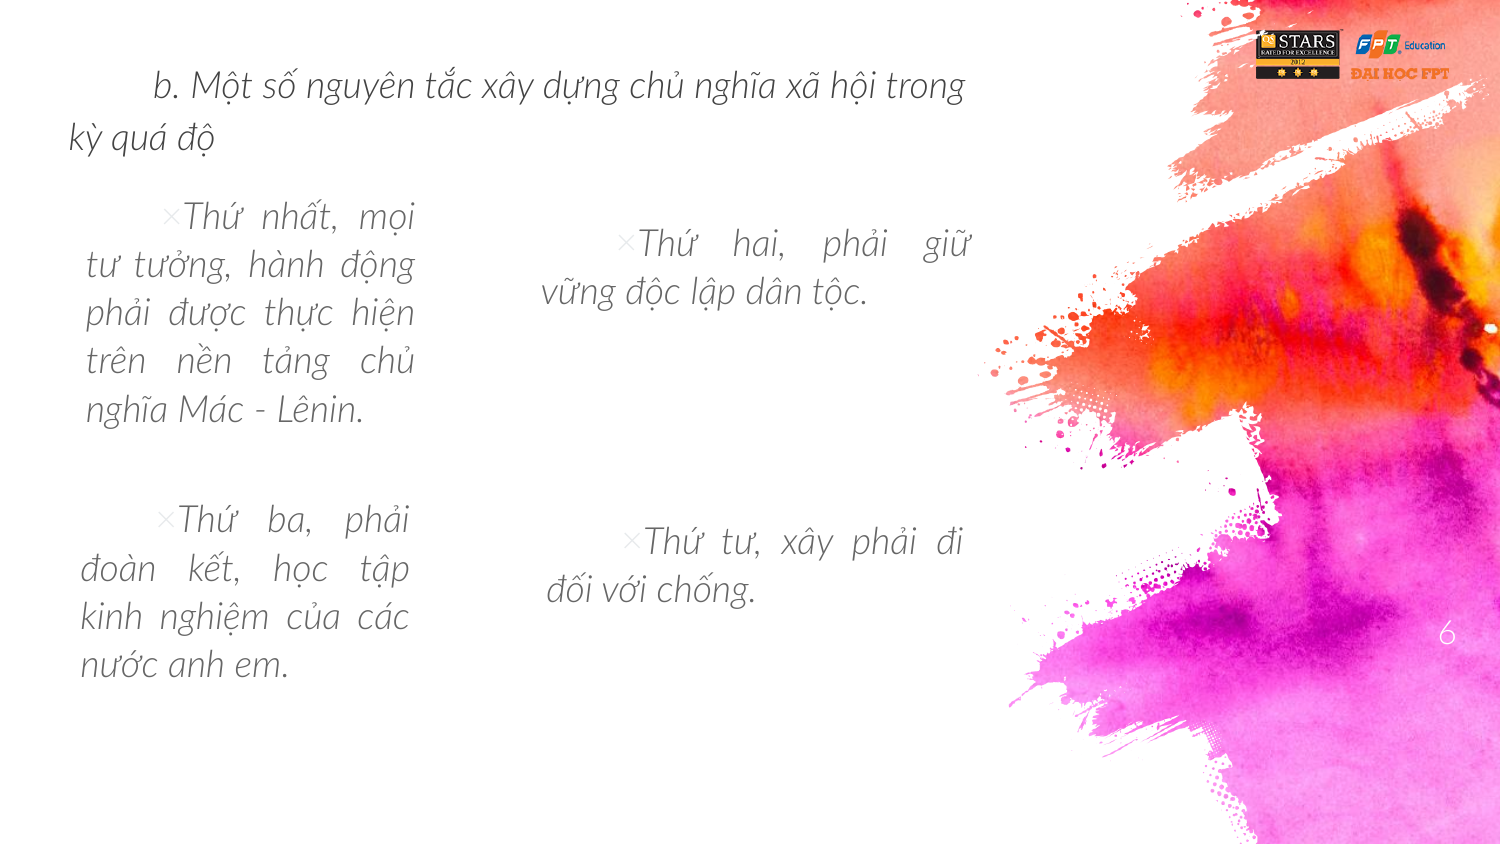

# b. Một số nguyên tắc xây dựng chủ nghĩa xã hội trong kỳ quá độ
Thứ nhất, mọi tư tưởng, hành động phải được thực hiện trên nền tảng chủ nghĩa Mác - Lênin.
Thứ hai, phải giữ vững độc lập dân tộc.
Thứ ba, phải đoàn kết, học tập kinh nghiệm của các nước anh em.
Thứ tư, xây phải đi đối với chống.
6